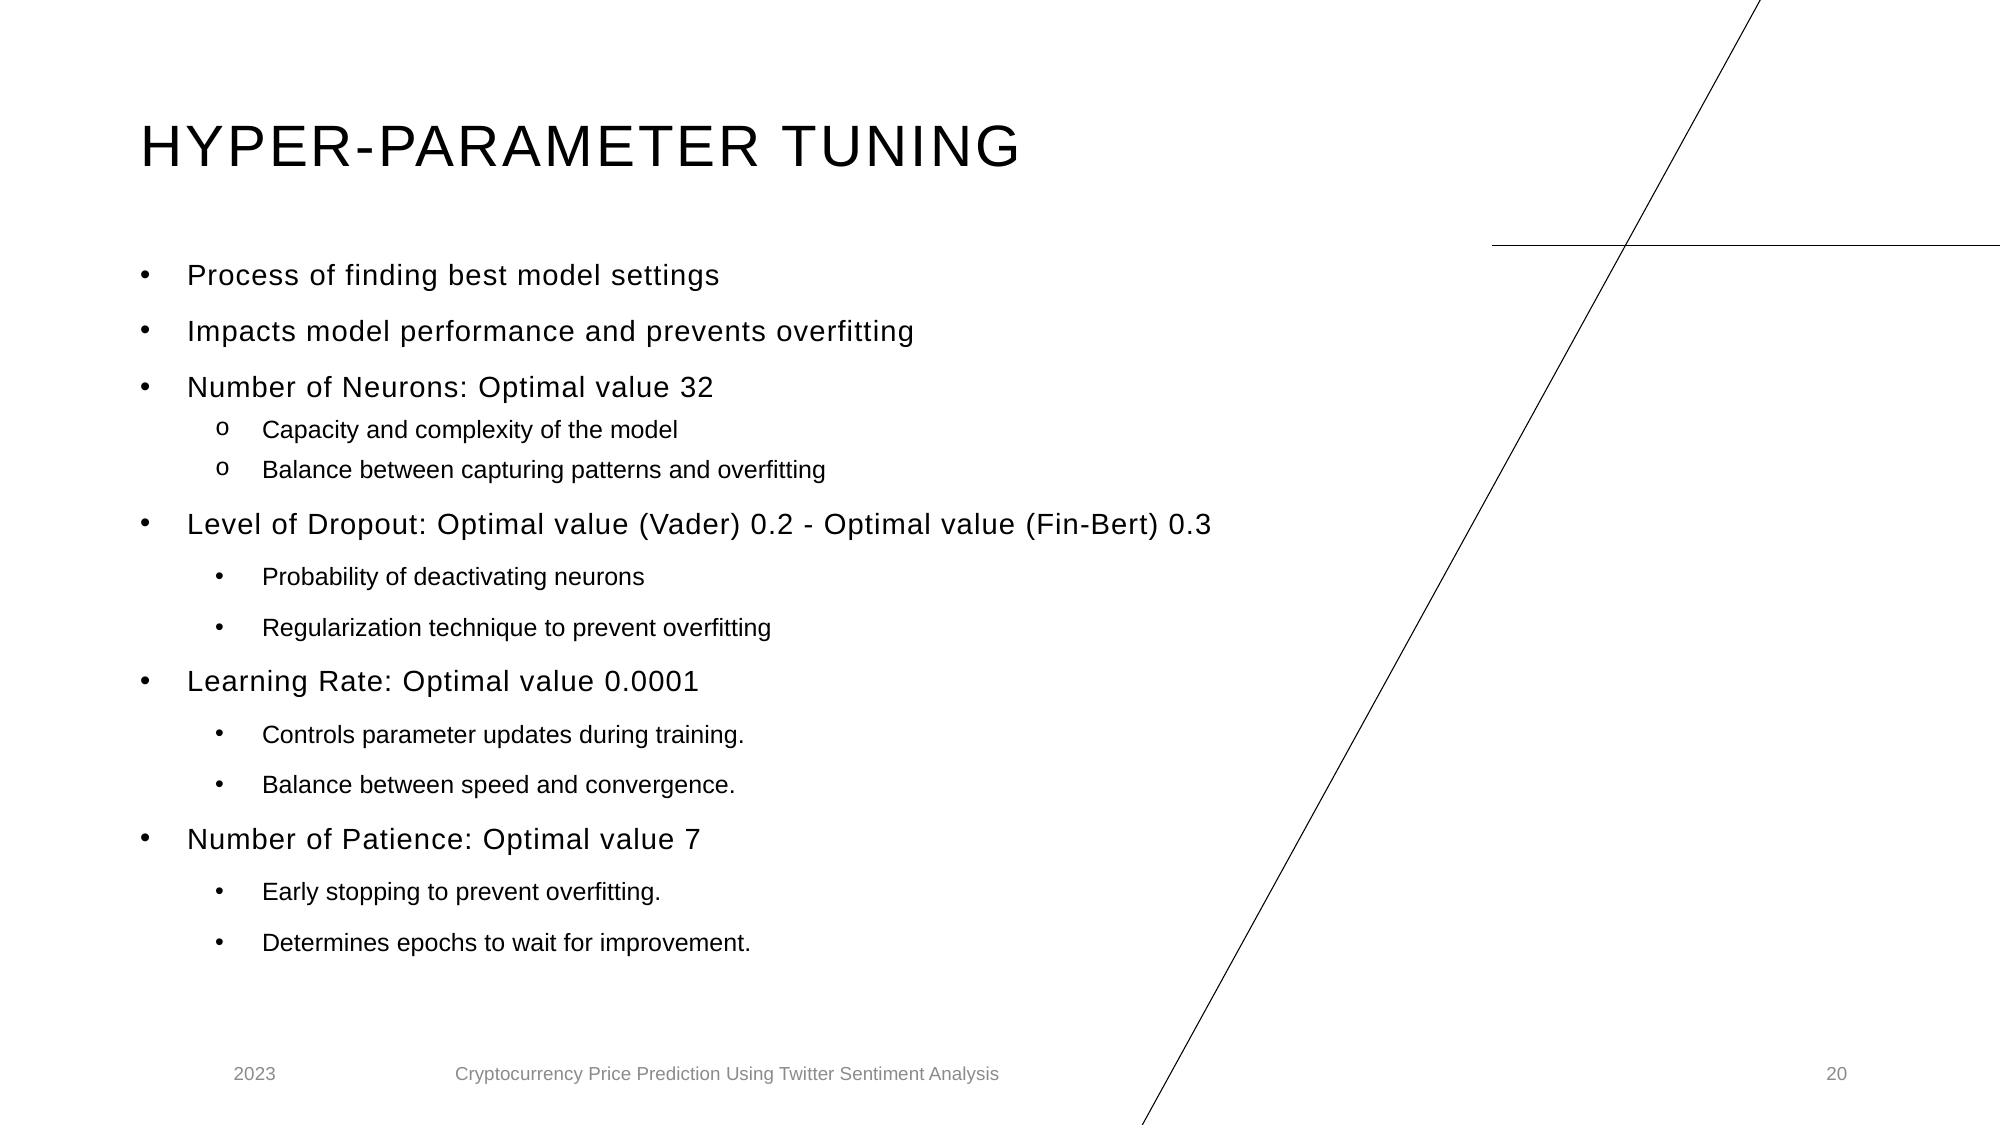

# Hyper-parameter tuning
Process of finding best model settings
Impacts model performance and prevents overfitting
Number of Neurons: Optimal value 32
Capacity and complexity of the model
Balance between capturing patterns and overfitting
Level of Dropout: Optimal value (Vader) 0.2 - Optimal value (Fin-Bert) 0.3
Probability of deactivating neurons
Regularization technique to prevent overfitting
Learning Rate: Optimal value 0.0001
Controls parameter updates during training.
Balance between speed and convergence.
Number of Patience: Optimal value 7
Early stopping to prevent overfitting.
Determines epochs to wait for improvement.

Cryptocurrency Price Prediction Using Twitter Sentiment Analysis
2023
20